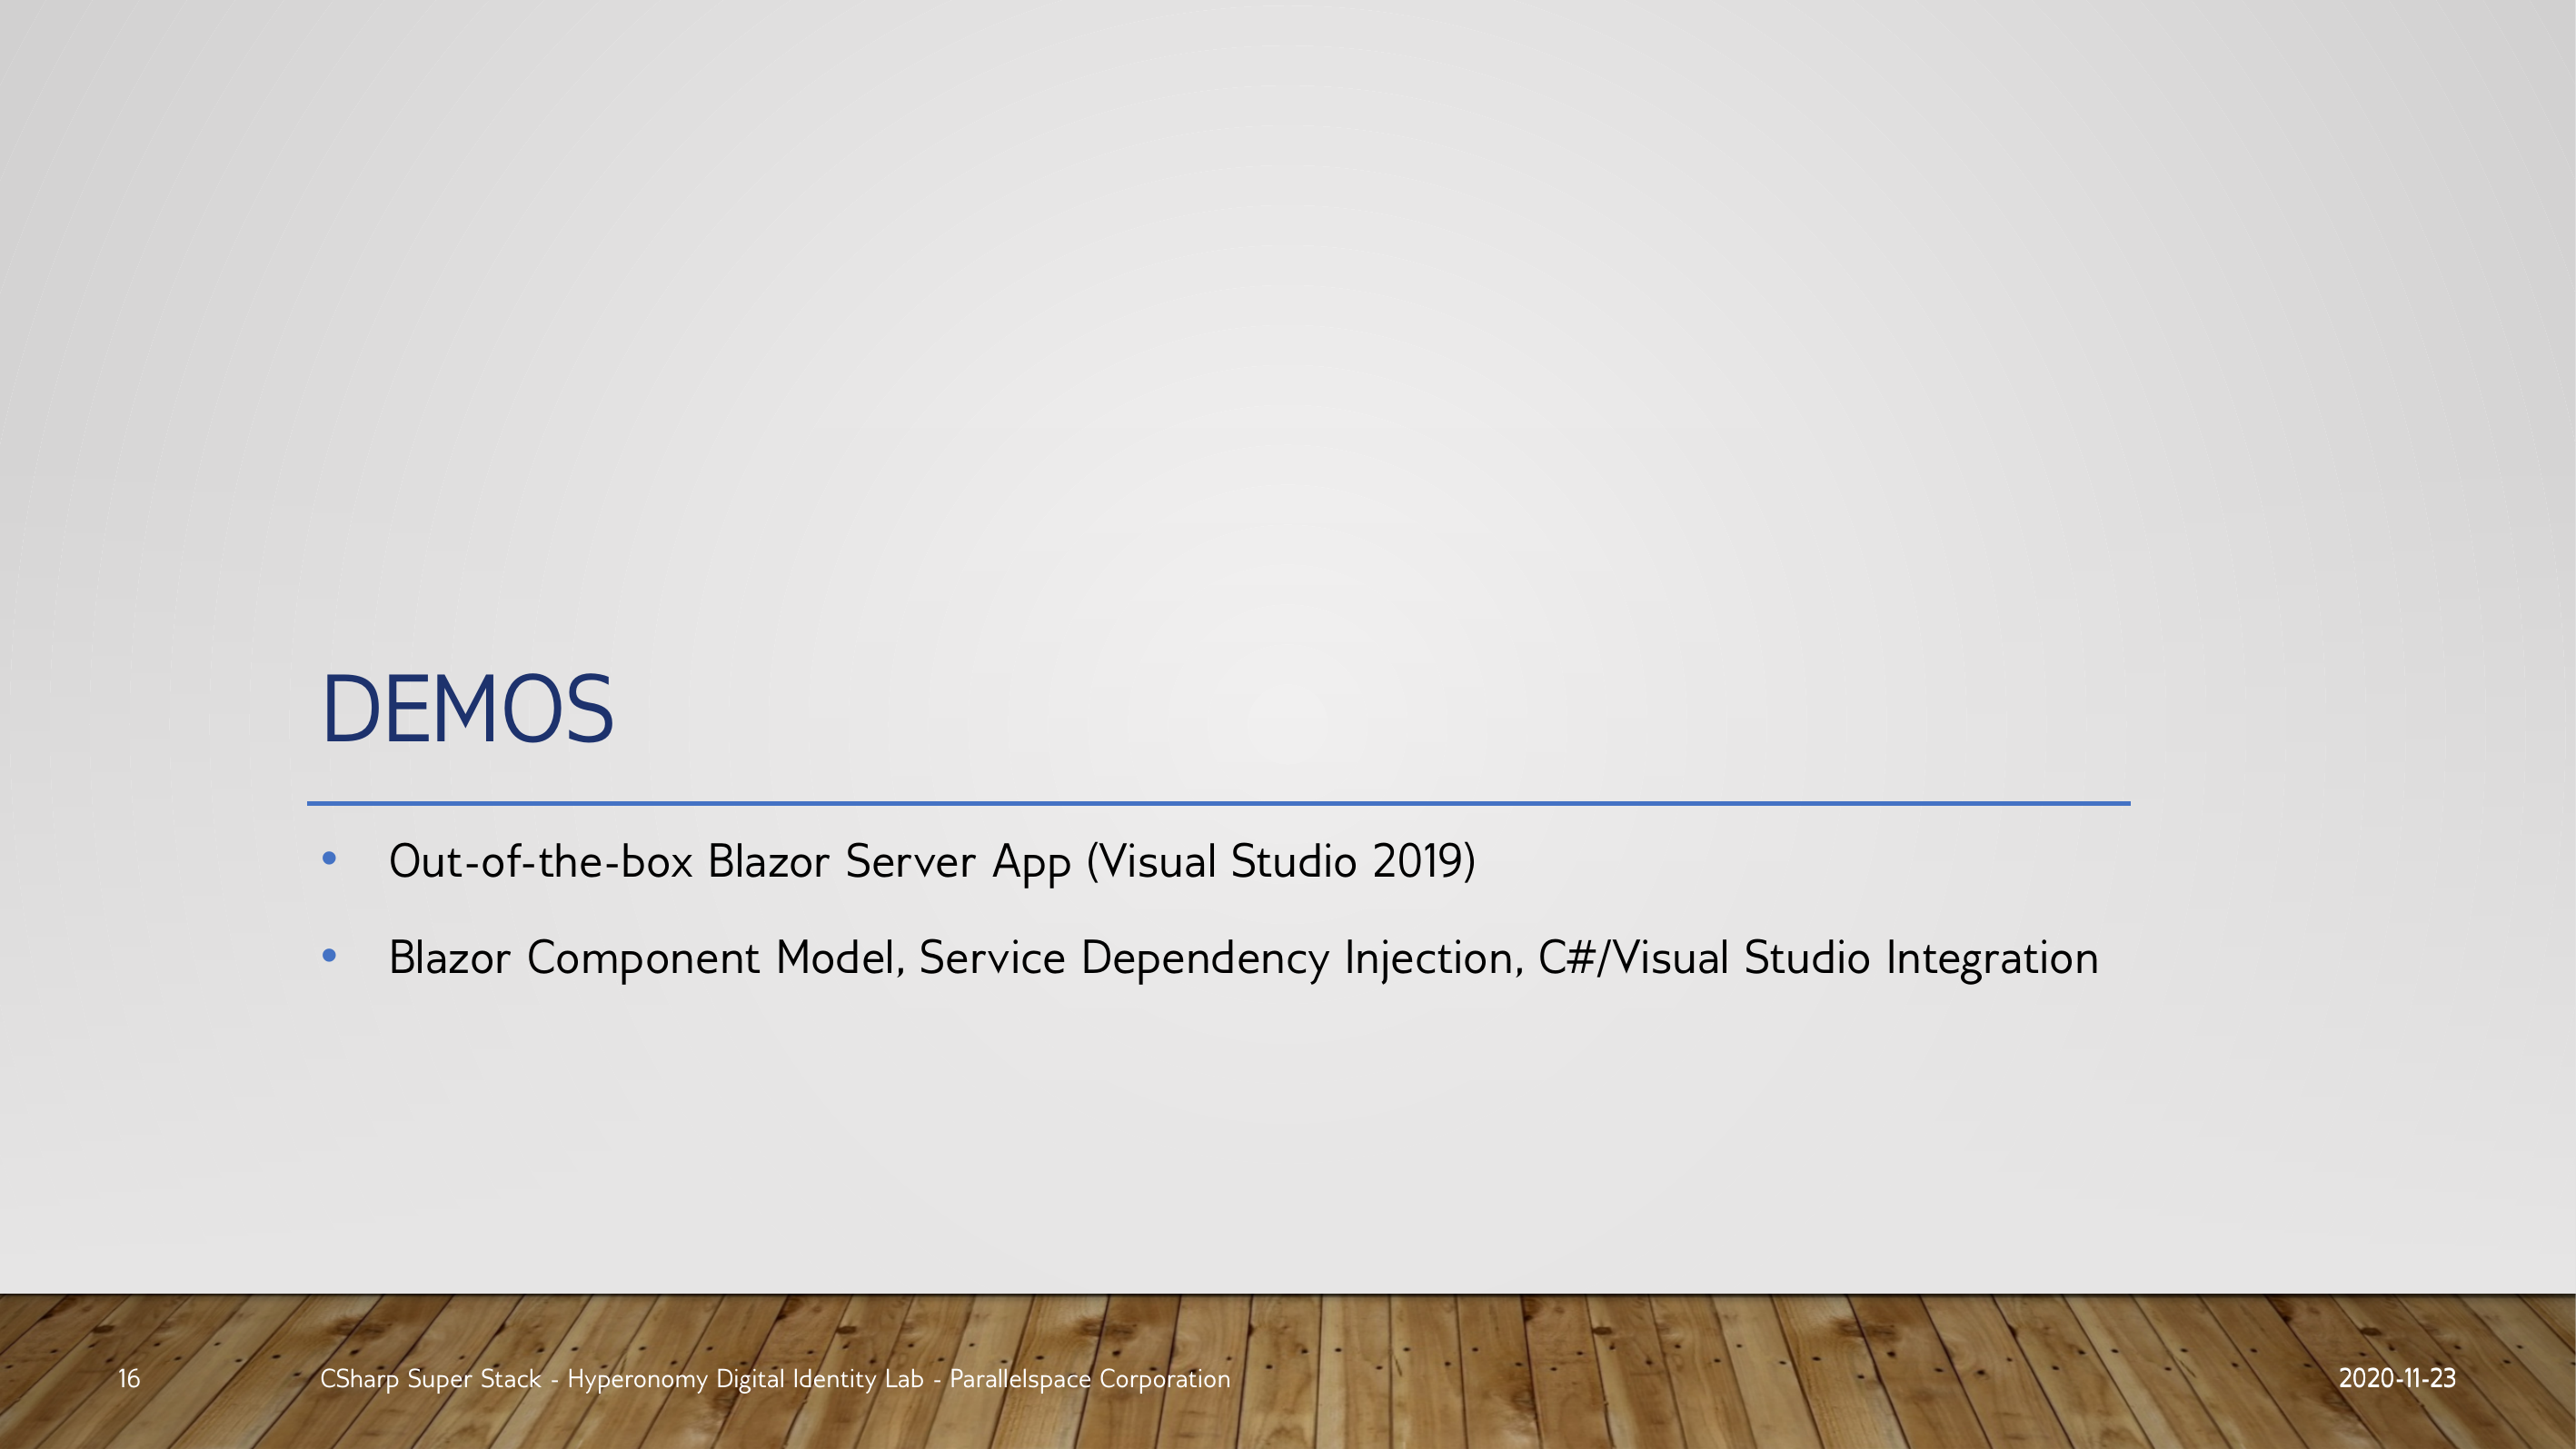

# DEMOS
Out-of-the-box Blazor Server App (Visual Studio 2019)
Blazor Component Model, Service Dependency Injection, C#/Visual Studio Integration
2020-11-23
2020-11-23
CSharp Super Stack - Hyperonomy Digital Identity Lab - Parallelspace Corporation